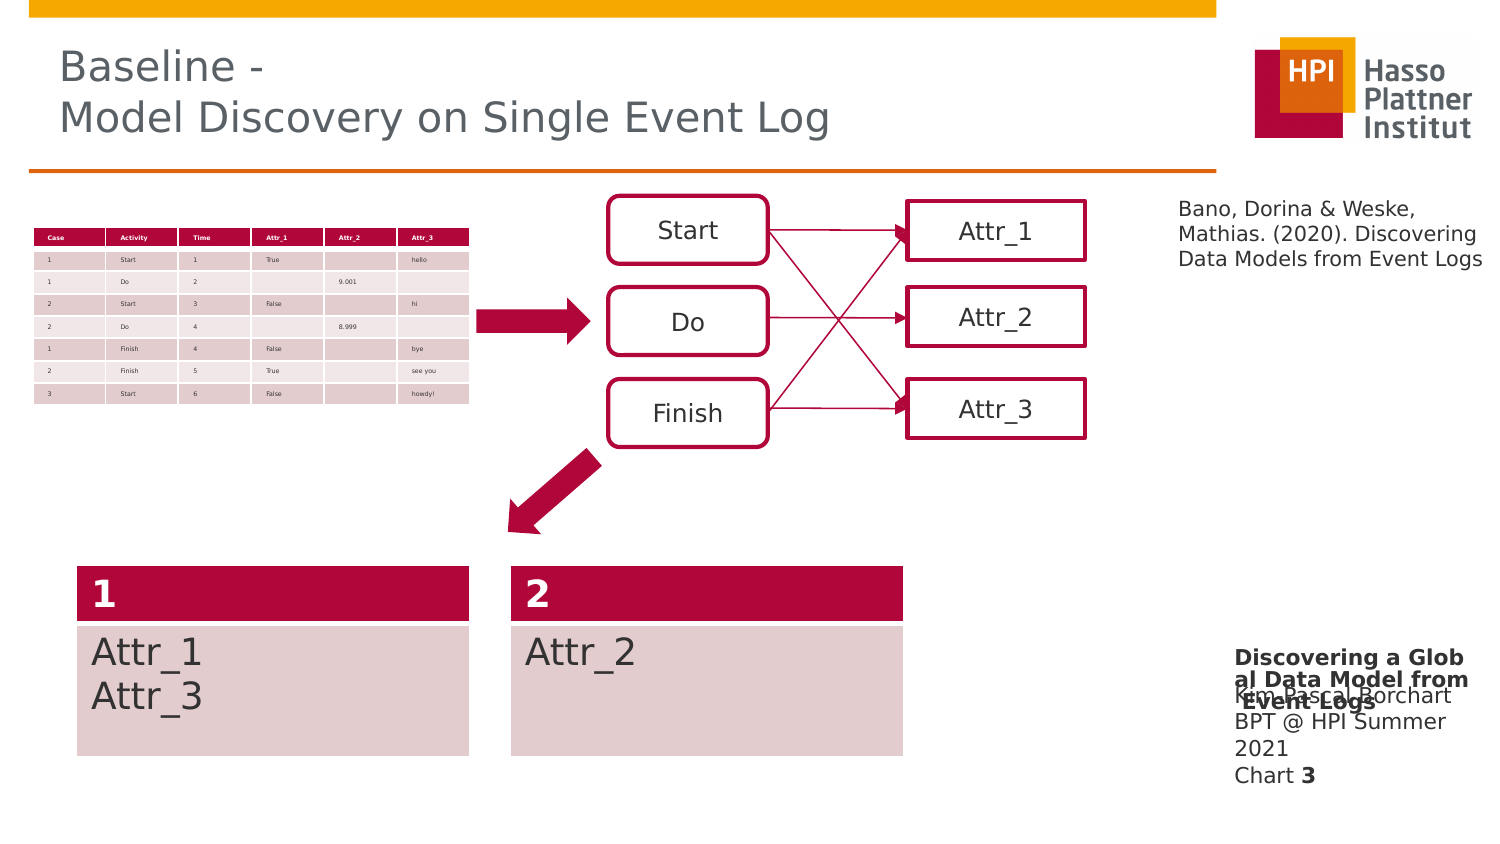

# Baseline - Model Discovery on Single Event Log
Bano, Dorina & Weske, Mathias. (2020). Discovering Data Models from Event Logs
Start
Attr_1
Do
Attr_2
Finish
Attr_3
| Case | Activity | Time | Attr\_1 | Attr\_2 | Attr\_3 |
| --- | --- | --- | --- | --- | --- |
| 1 | Start | 1 | True |  | hello |
| 1 | Do | 2 |  | 9.001 |  |
| 2 | Start | 3 | False |  | hi |
| 2 | Do | 4 |  | 8.999 |  |
| 1 | Finish | 4 | False |  | bye |
| 2 | Finish | 5 | True |  | see you |
| 3 | Start | 6 | False |  | howdy! |

| 1 |
| --- |
| Attr\_1 Attr\_3 |
| 2 |
| --- |
| Attr\_2 |
Discovering a Global Data Model from Event Logs
Kim-Pascal Borchart BPT @ HPI Summer 2021
Chart 3